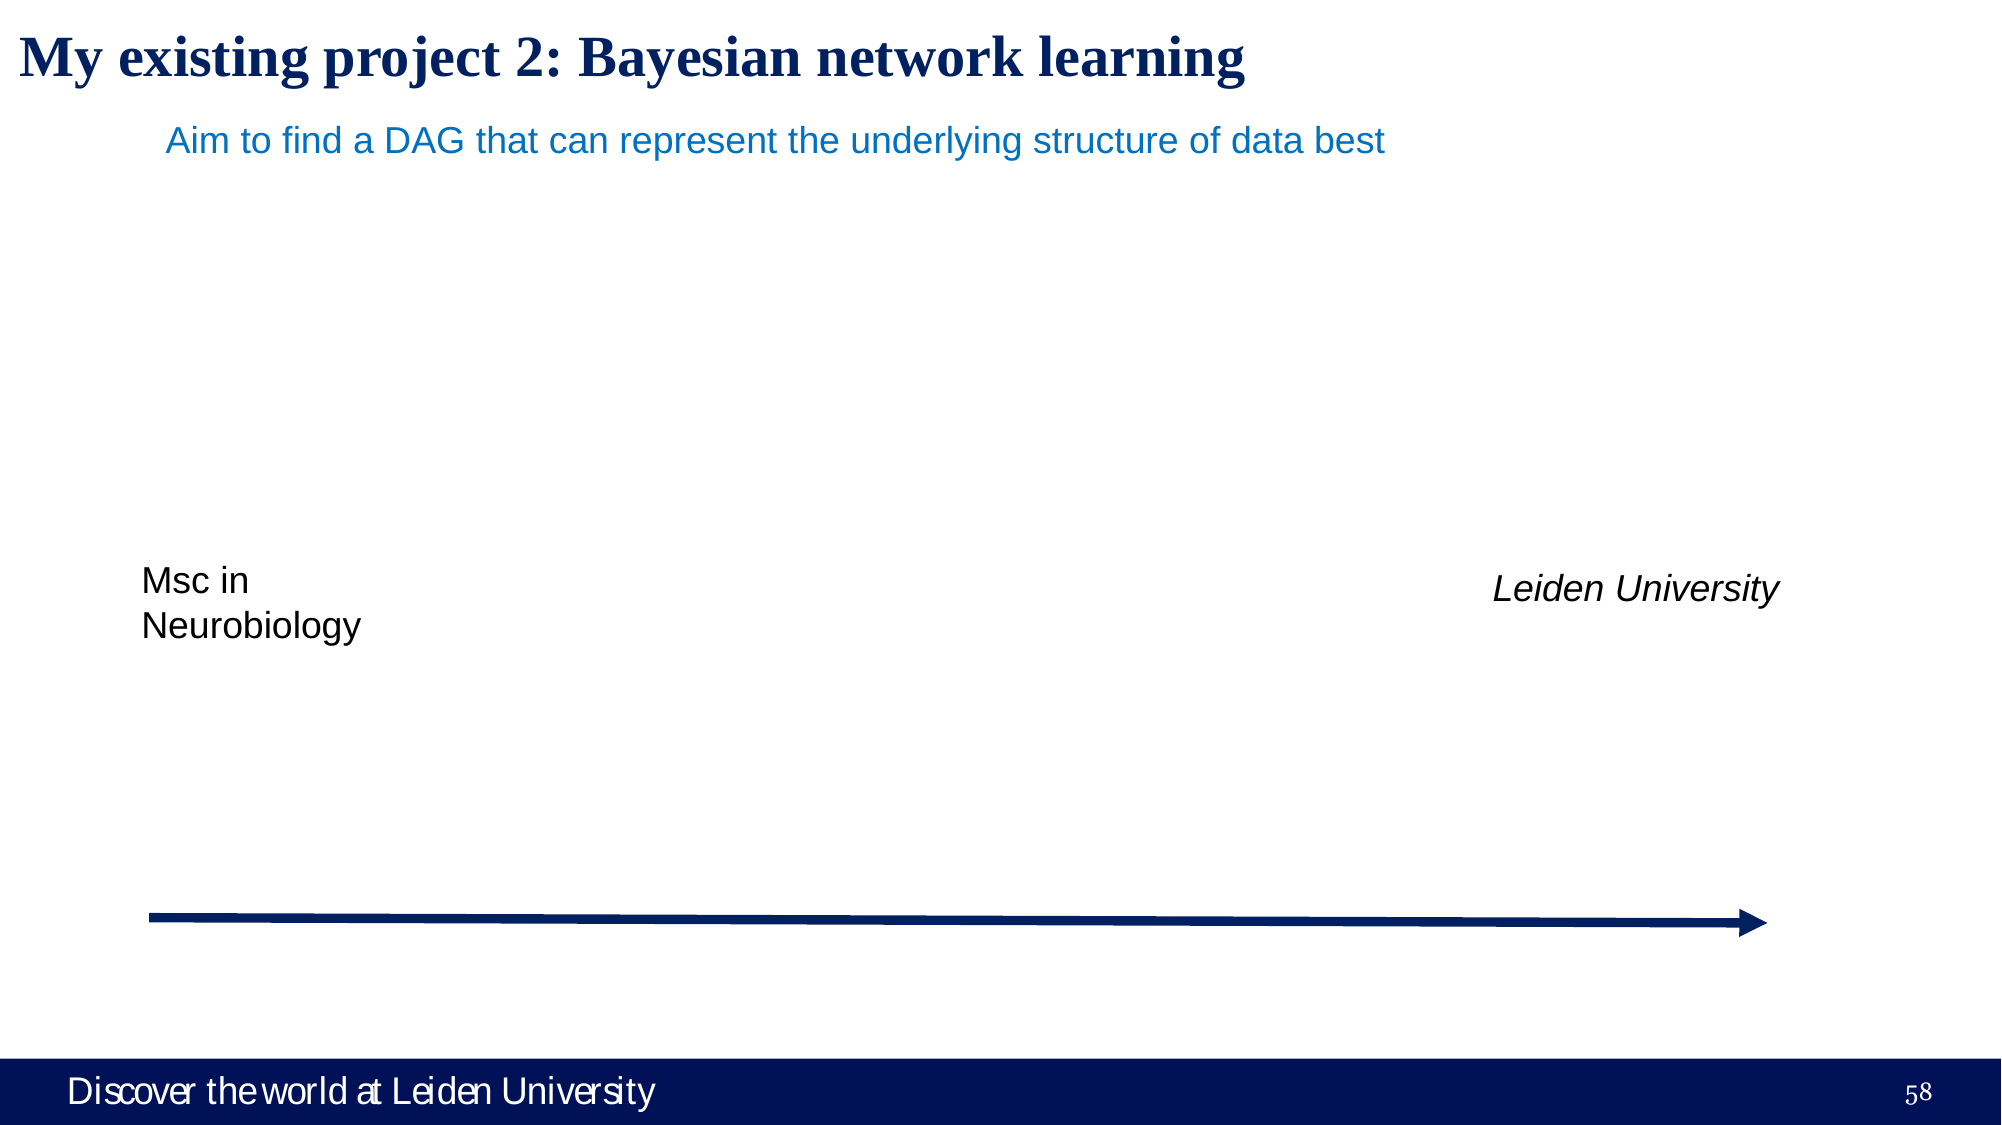

My existing project 2: Bayesian network learning
Aim to find a DAG that can represent the underlying structure of data best

Msc in
Neurobiology
Leiden University
58